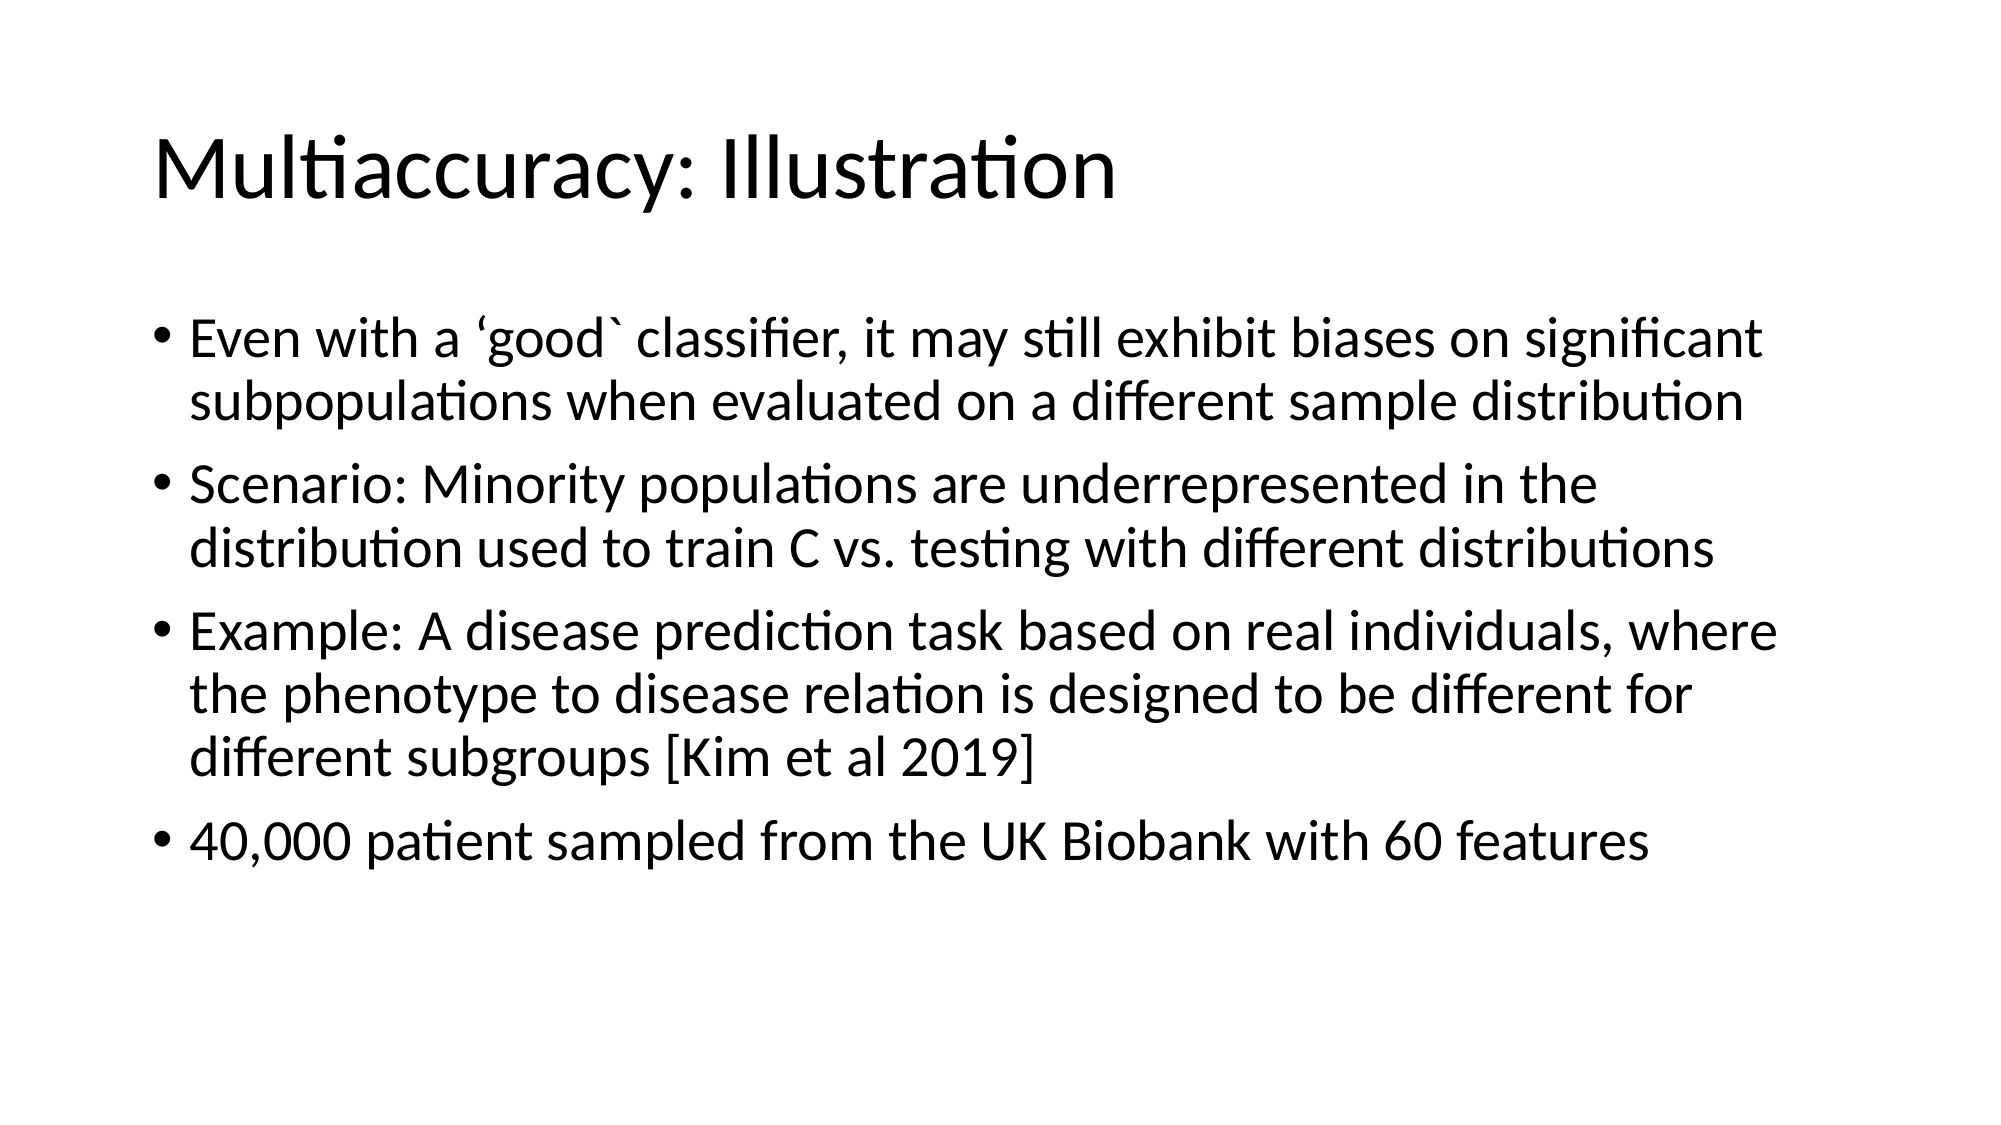

# Multiaccuracy: Illustration
Even with a ‘good` classifier, it may still exhibit biases on significant subpopulations when evaluated on a different sample distribution
Scenario: Minority populations are underrepresented in the distribution used to train C vs. testing with different distributions
Example: A disease prediction task based on real individuals, where the phenotype to disease relation is designed to be different for different subgroups [Kim et al 2019]
40,000 patient sampled from the UK Biobank with 60 features